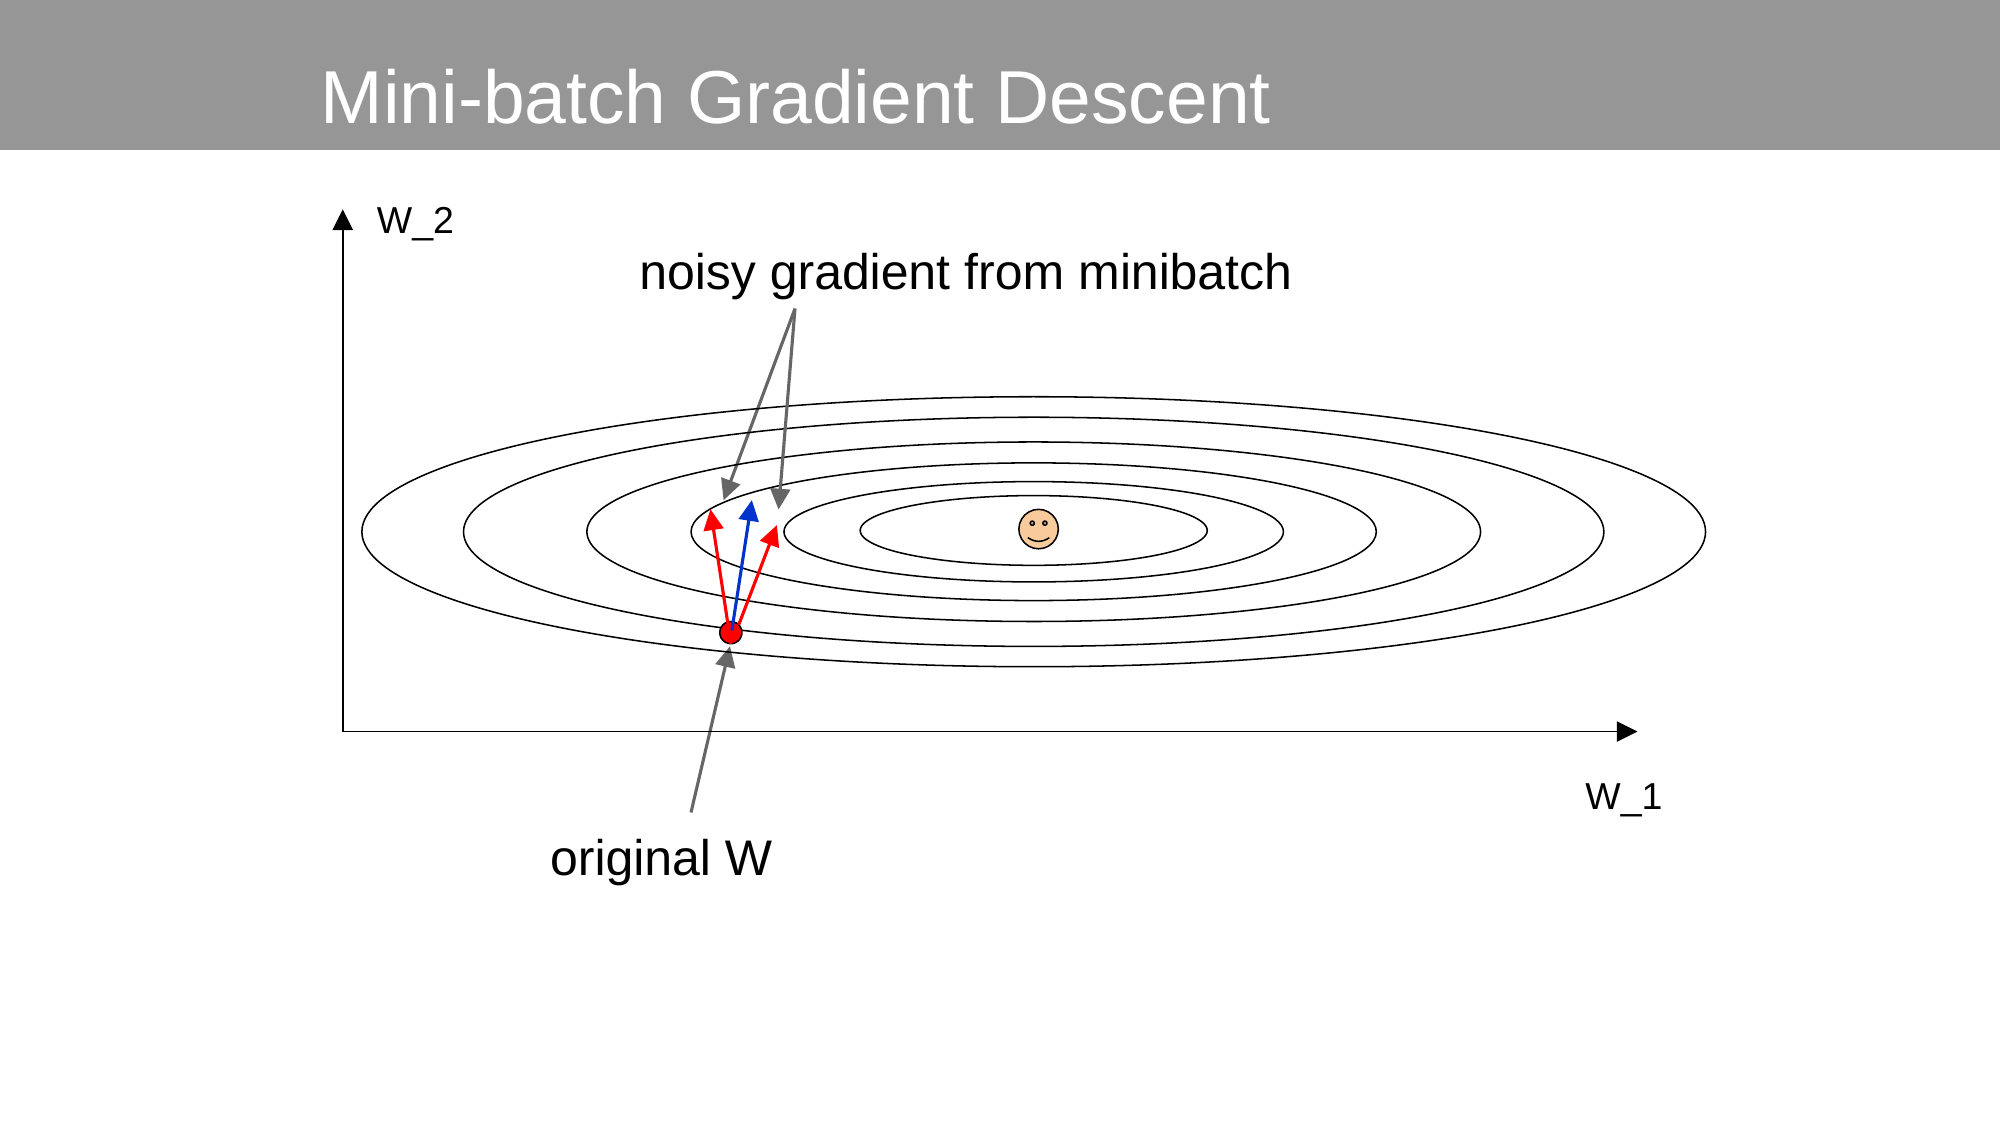

Mini-batch Gradient Descent
W_2
noisy gradient from minibatch

W_1
original W